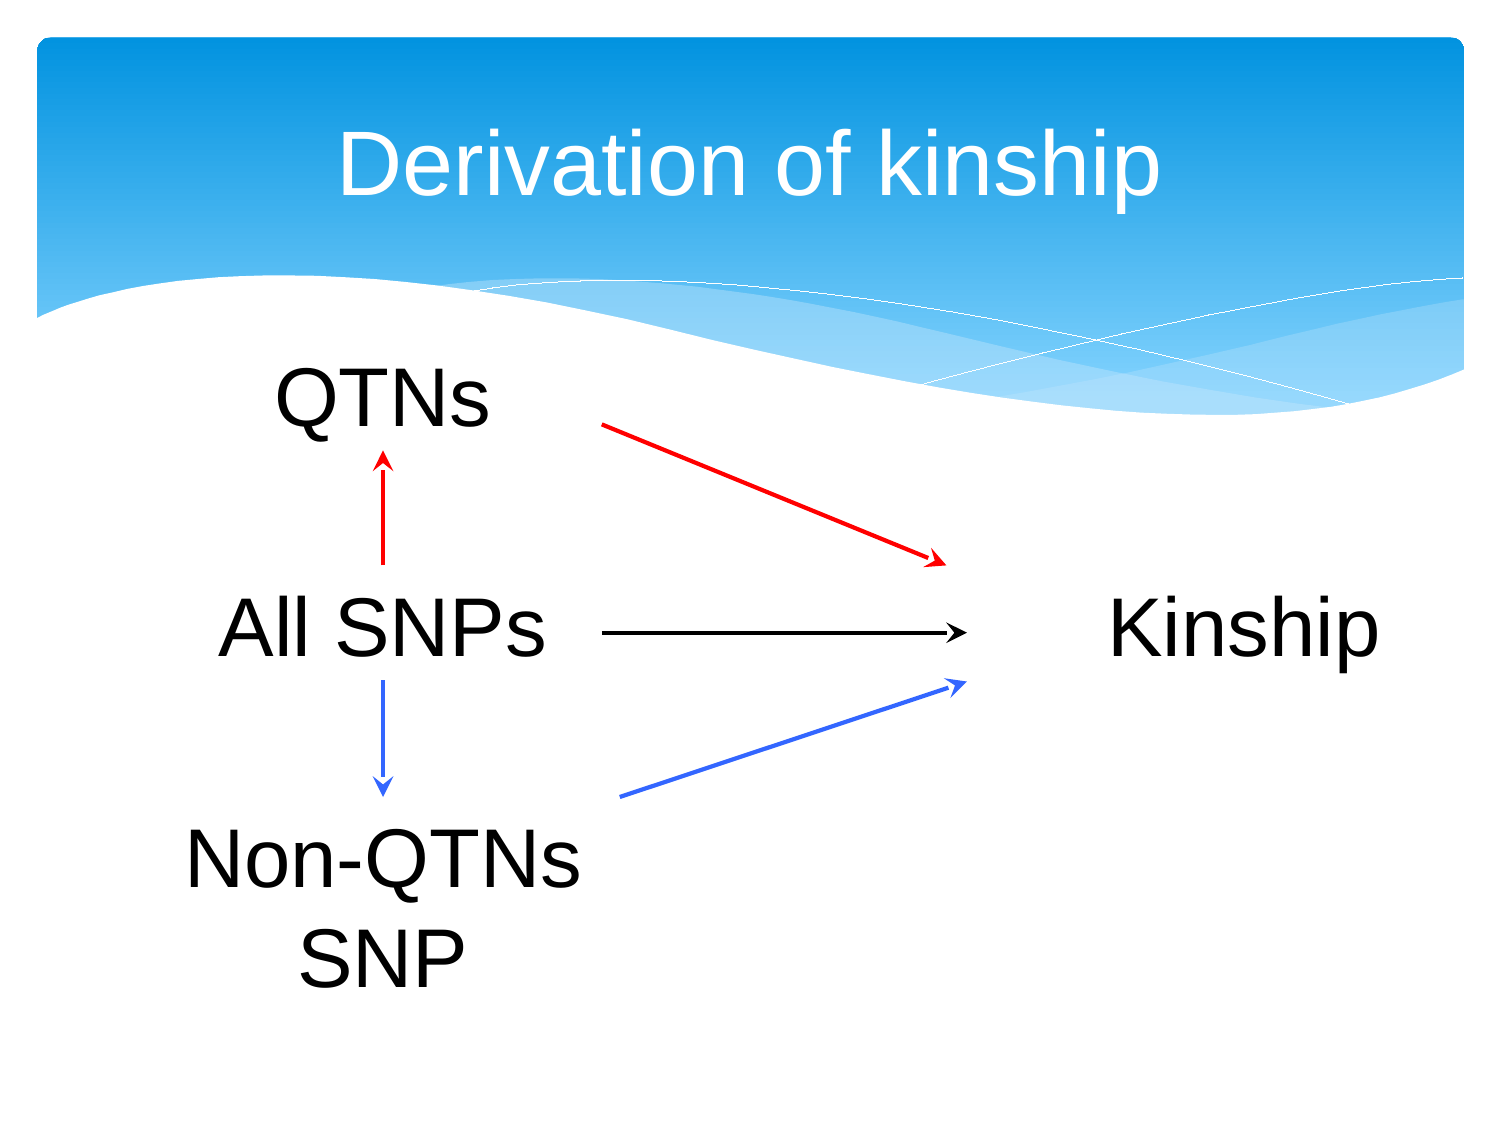

# Derivation of kinship
QTNs
All SNPs
Kinship
Non-QTNs SNP